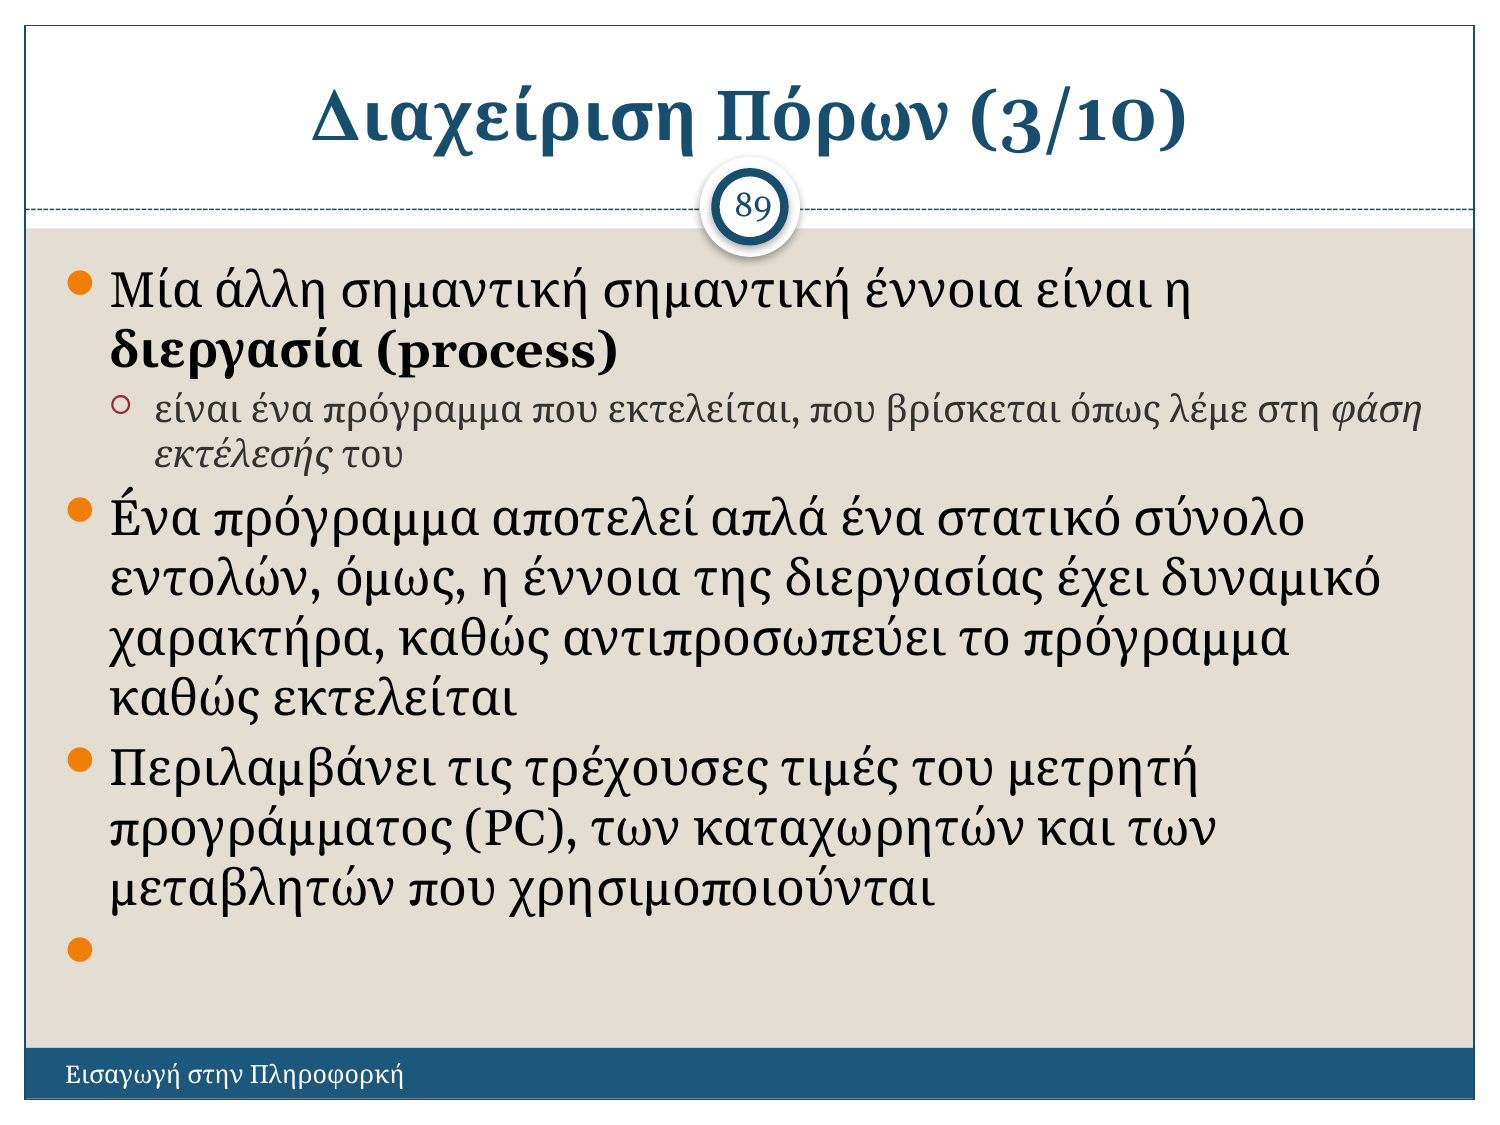

# Διαχείριση Πόρων (3/10)
89
Μία άλλη σημαντική σημαντική έννοια είναι η διεργασία (process)
είναι ένα πρόγραμμα που εκτελείται, που βρίσκεται όπως λέμε στη φάση εκτέλεσής του
Ένα πρόγραμμα αποτελεί απλά ένα στατικό σύνολο εντολών, όμως, η έννοια της διεργασίας έχει δυναμικό χαρακτήρα, καθώς αντιπροσωπεύει το πρόγραμμα καθώς εκτελείται
Περιλαμβάνει τις τρέχουσες τιμές του μετρητή προγράμματος (PC), των καταχωρητών και των μεταβλητών που χρησιμοποιούνται

Εισαγωγή στην Πληροφορκή